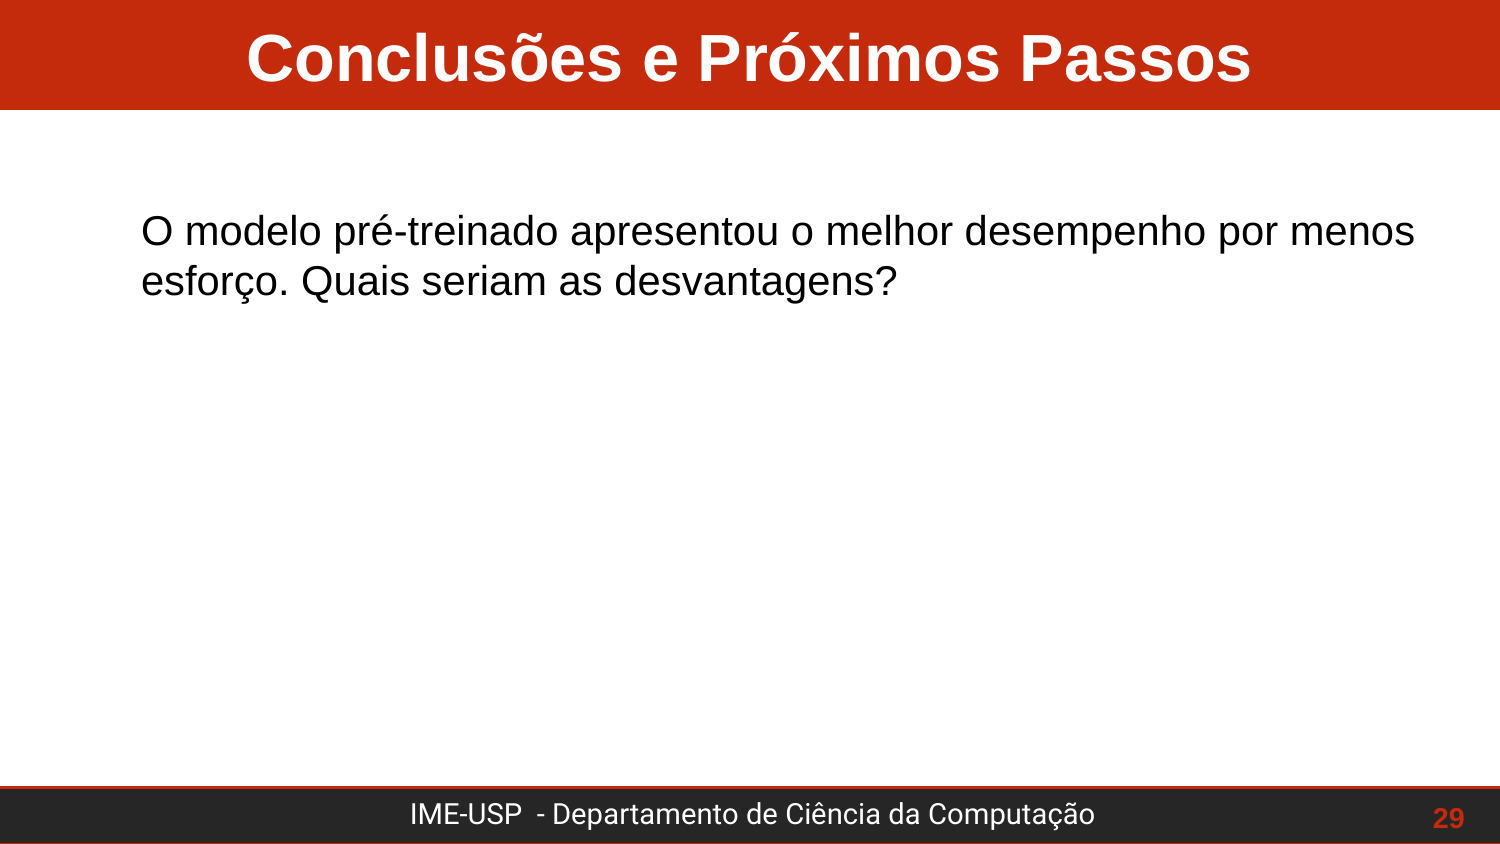

Conclusões e Próximos Passos
O modelo pré-treinado apresentou o melhor desempenho por menos esforço. Quais seriam as desvantagens?

29
29
IME-USP  - Departamento de Ciência da Computação